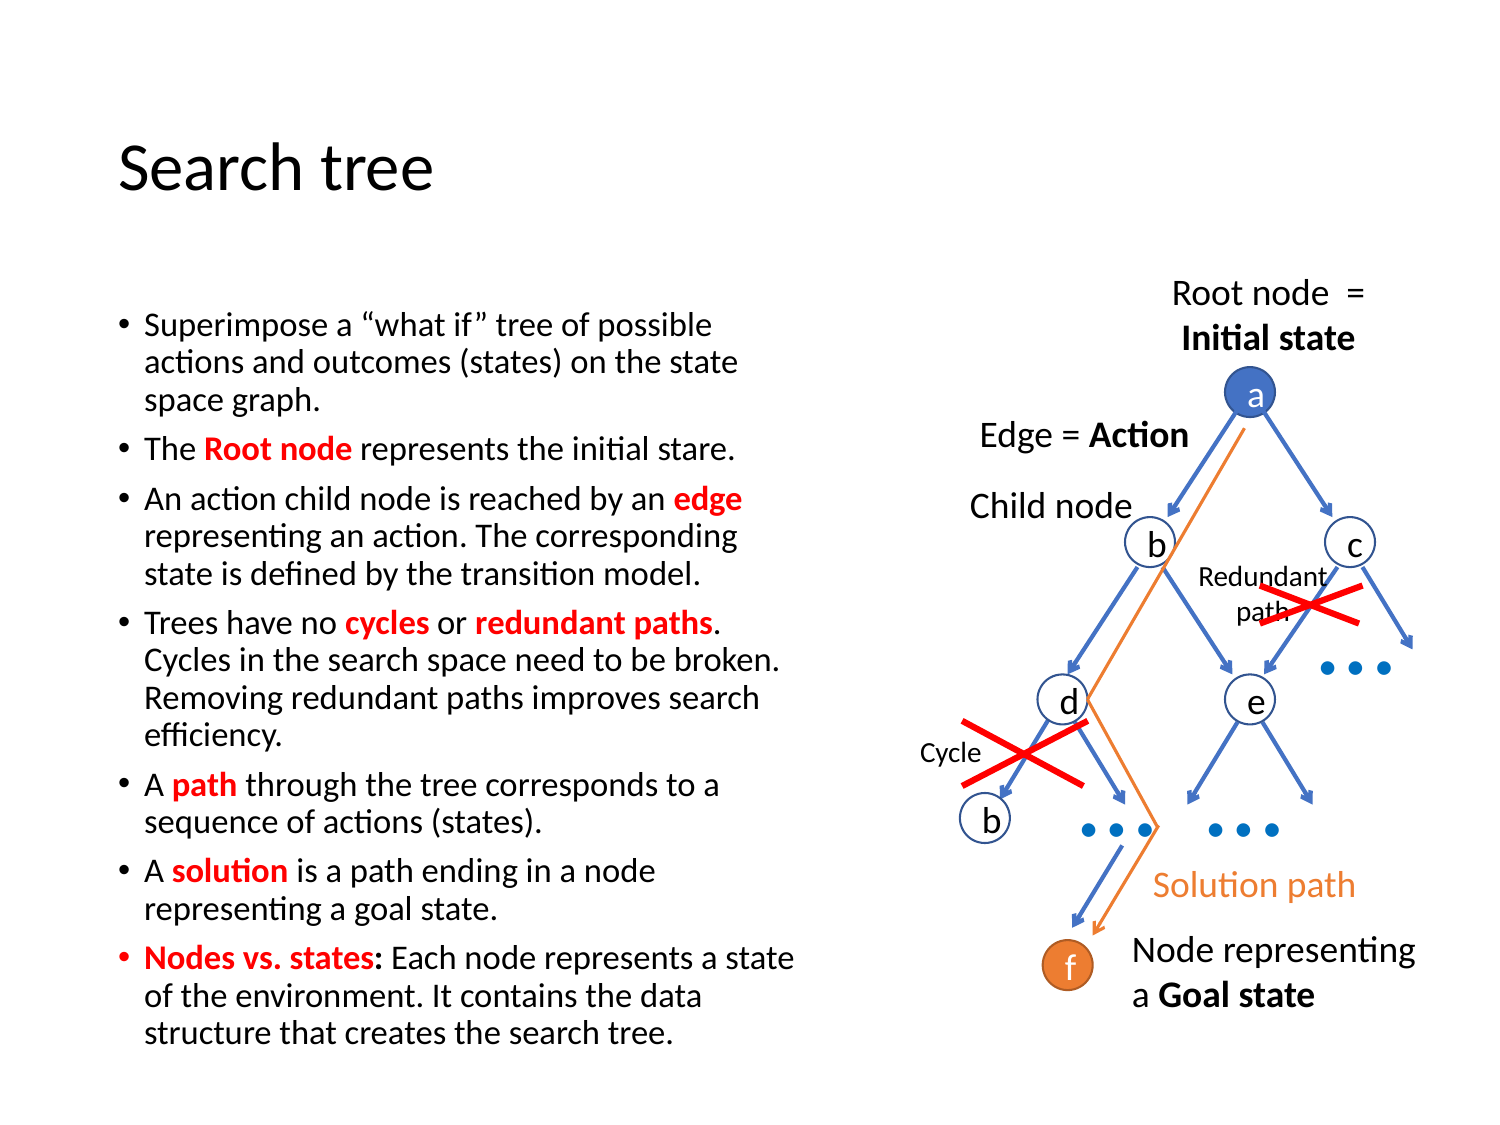

# Search tree
Root node  = Initial state
a
Edge = Action
Child node
b
c
…
d
e
…
…
Node representing
a Goal state
f
Superimpose a “what if” tree of possible actions and outcomes (states) on the state space graph.
The Root node represents the initial stare.
An action child node is reached by an edge representing an action. The corresponding state is defined by the transition model.
Trees have no cycles or redundant paths. Cycles in the search space need to be broken. Removing redundant paths improves search efficiency.
A path through the tree corresponds to a sequence of actions (states).
A solution is a path ending in a node representing a goal state.
Nodes vs. states: Each node represents a state of the environment. It contains the data structure that creates the search tree.
Redundant
path
Cycle
b
Solution path